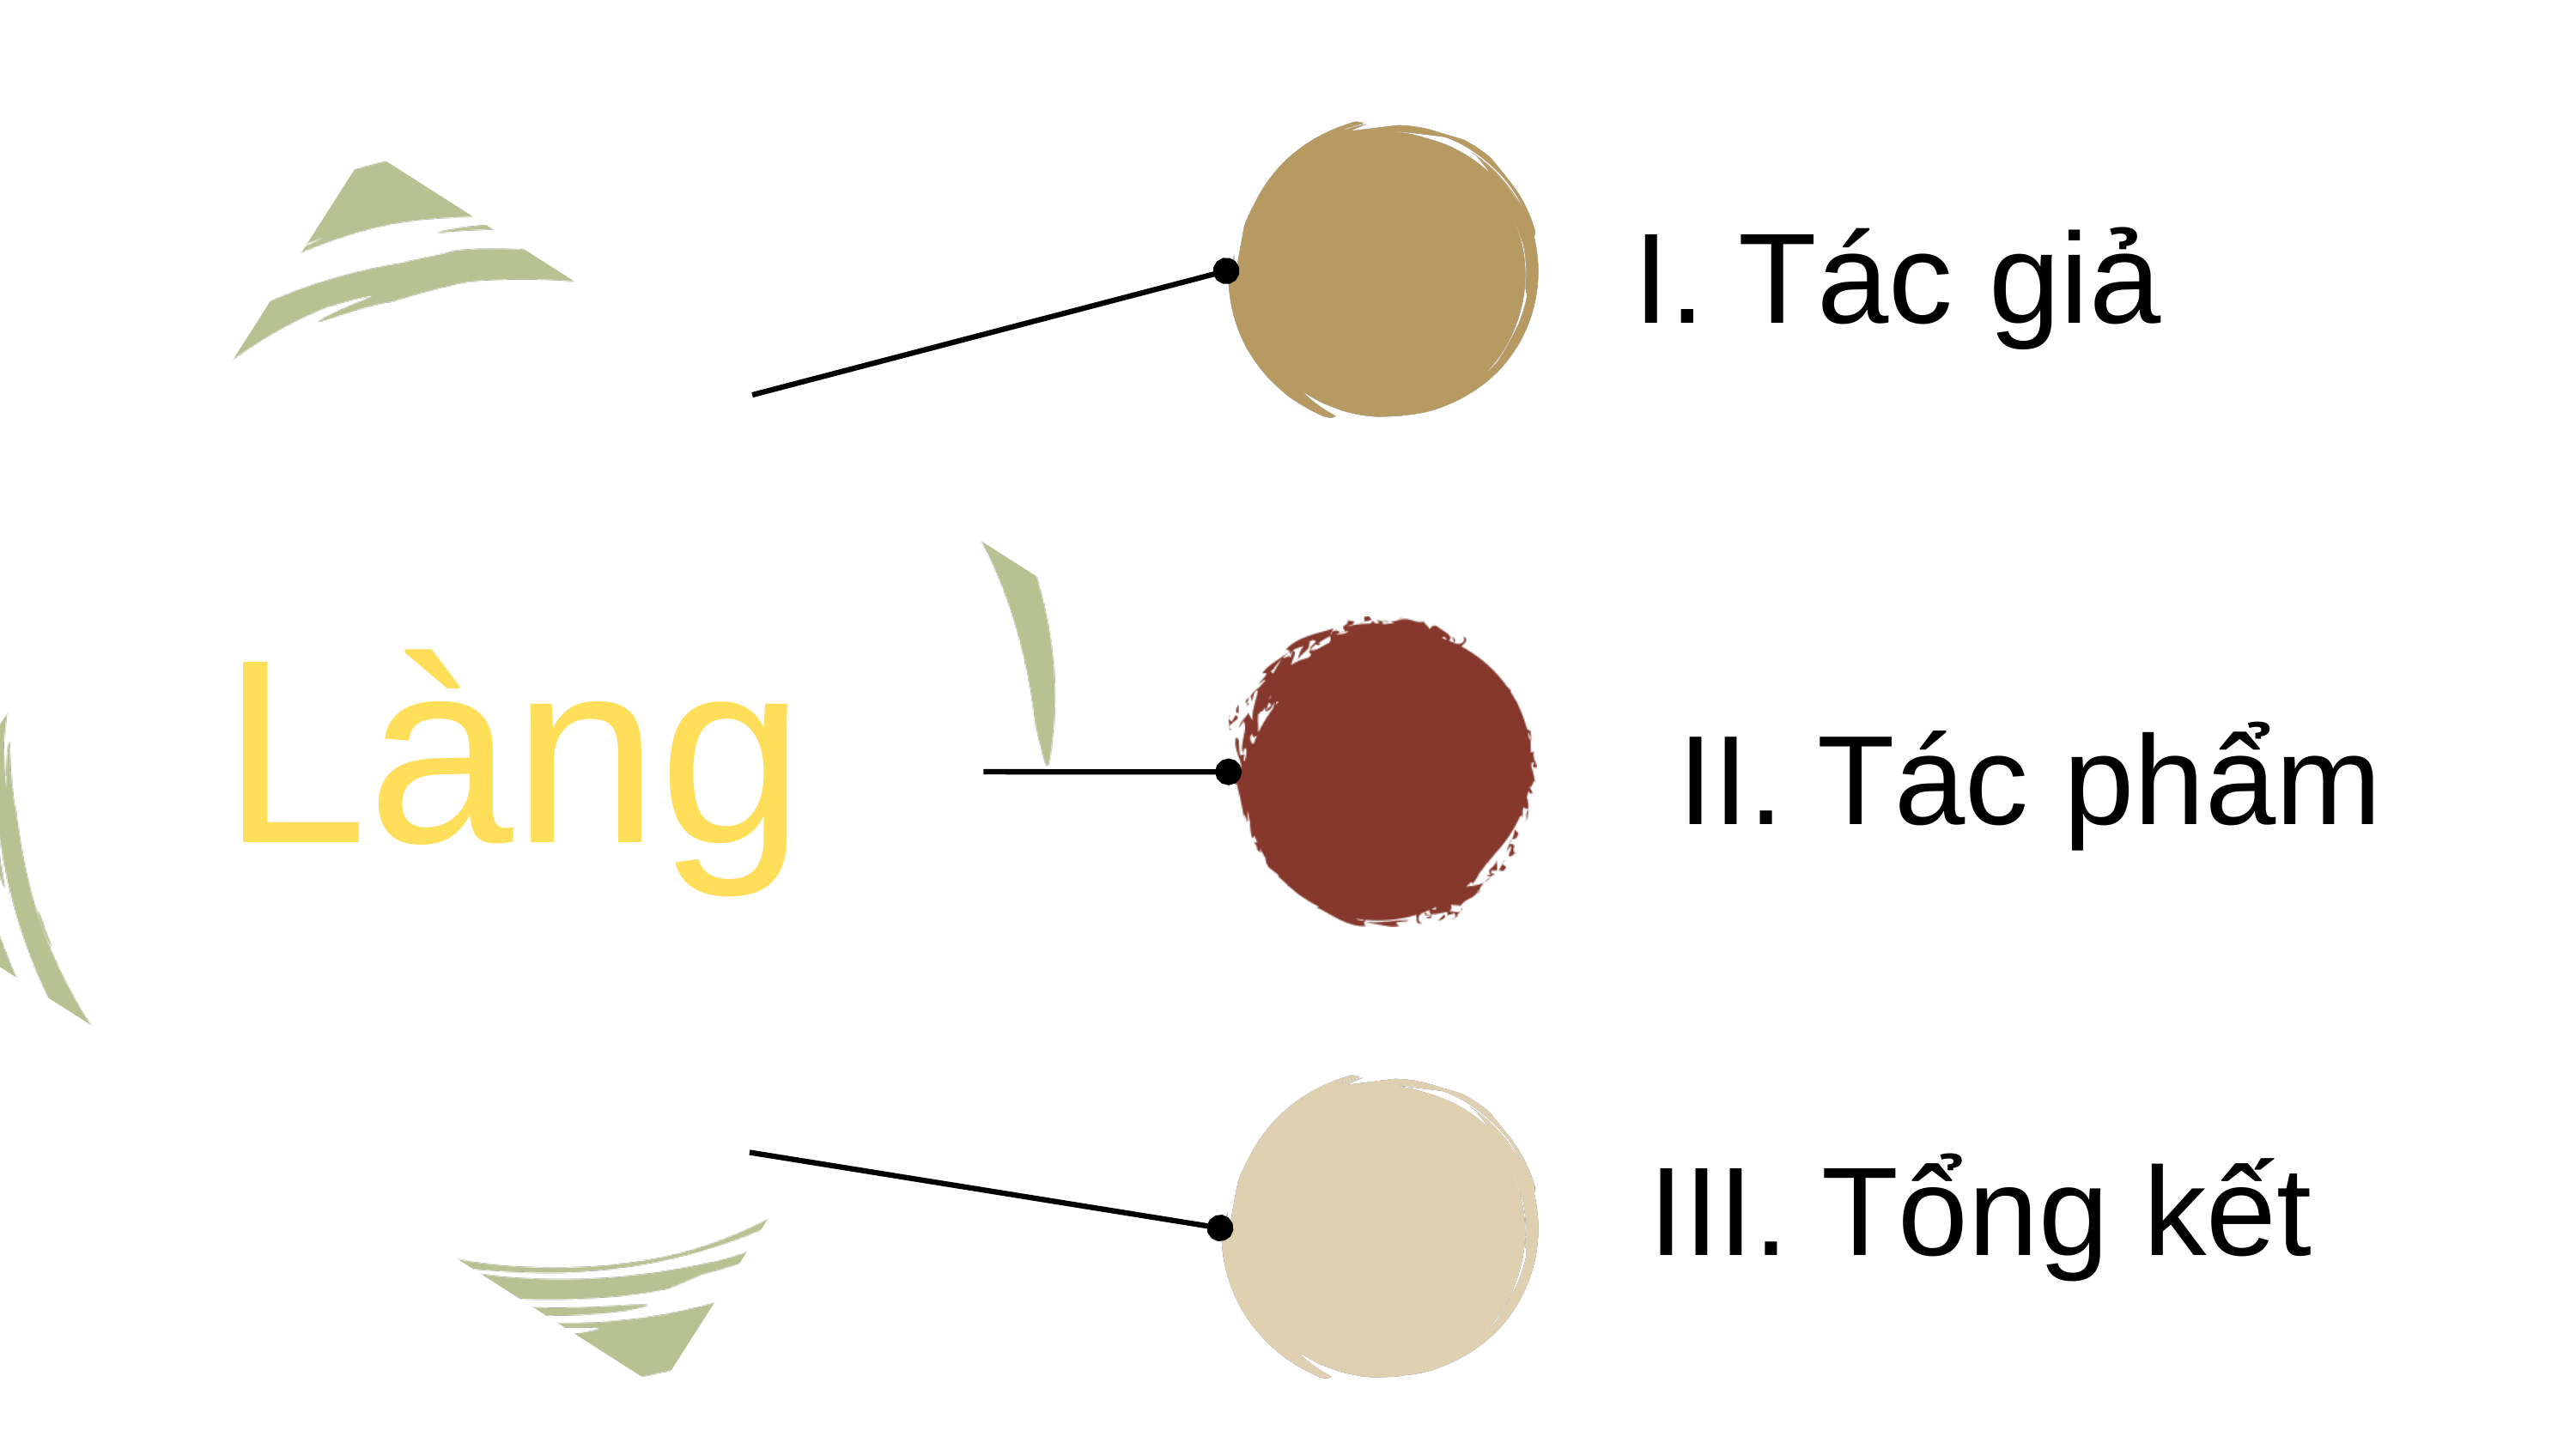

I. Tác giả

Làng

II. Tác phẩm

III. Tổng kết